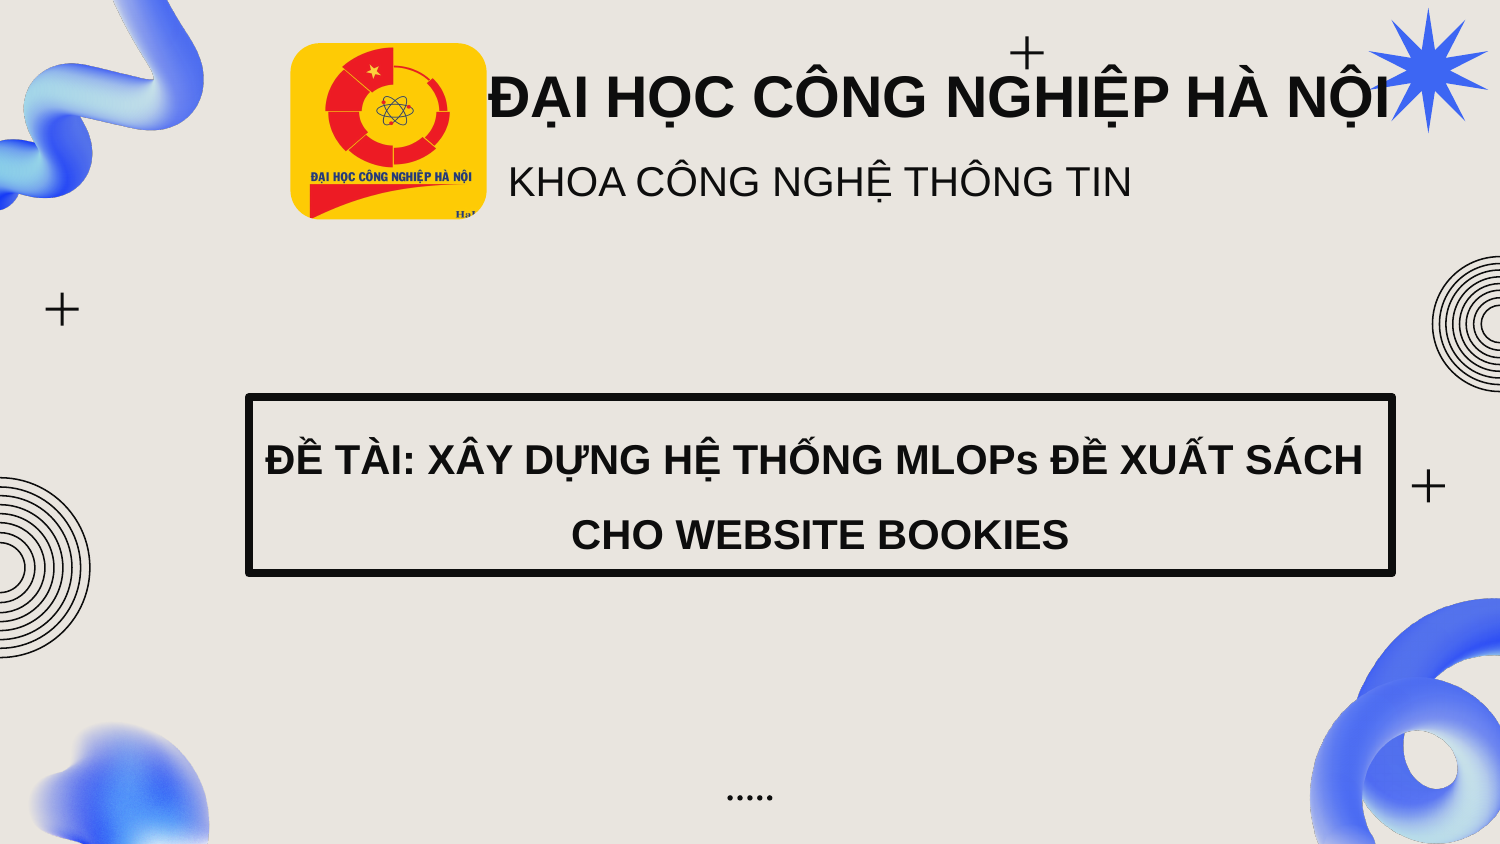

# ĐẠI HỌC CÔNG NGHIỆP HÀ NỘI

KHOA CÔNG NGHỆ THÔNG TIN
ĐỀ TÀI: XÂY DỰNG HỆ THỐNG MLOPs ĐỀ XUẤT SÁCH
CHO WEBSITE BOOKIES